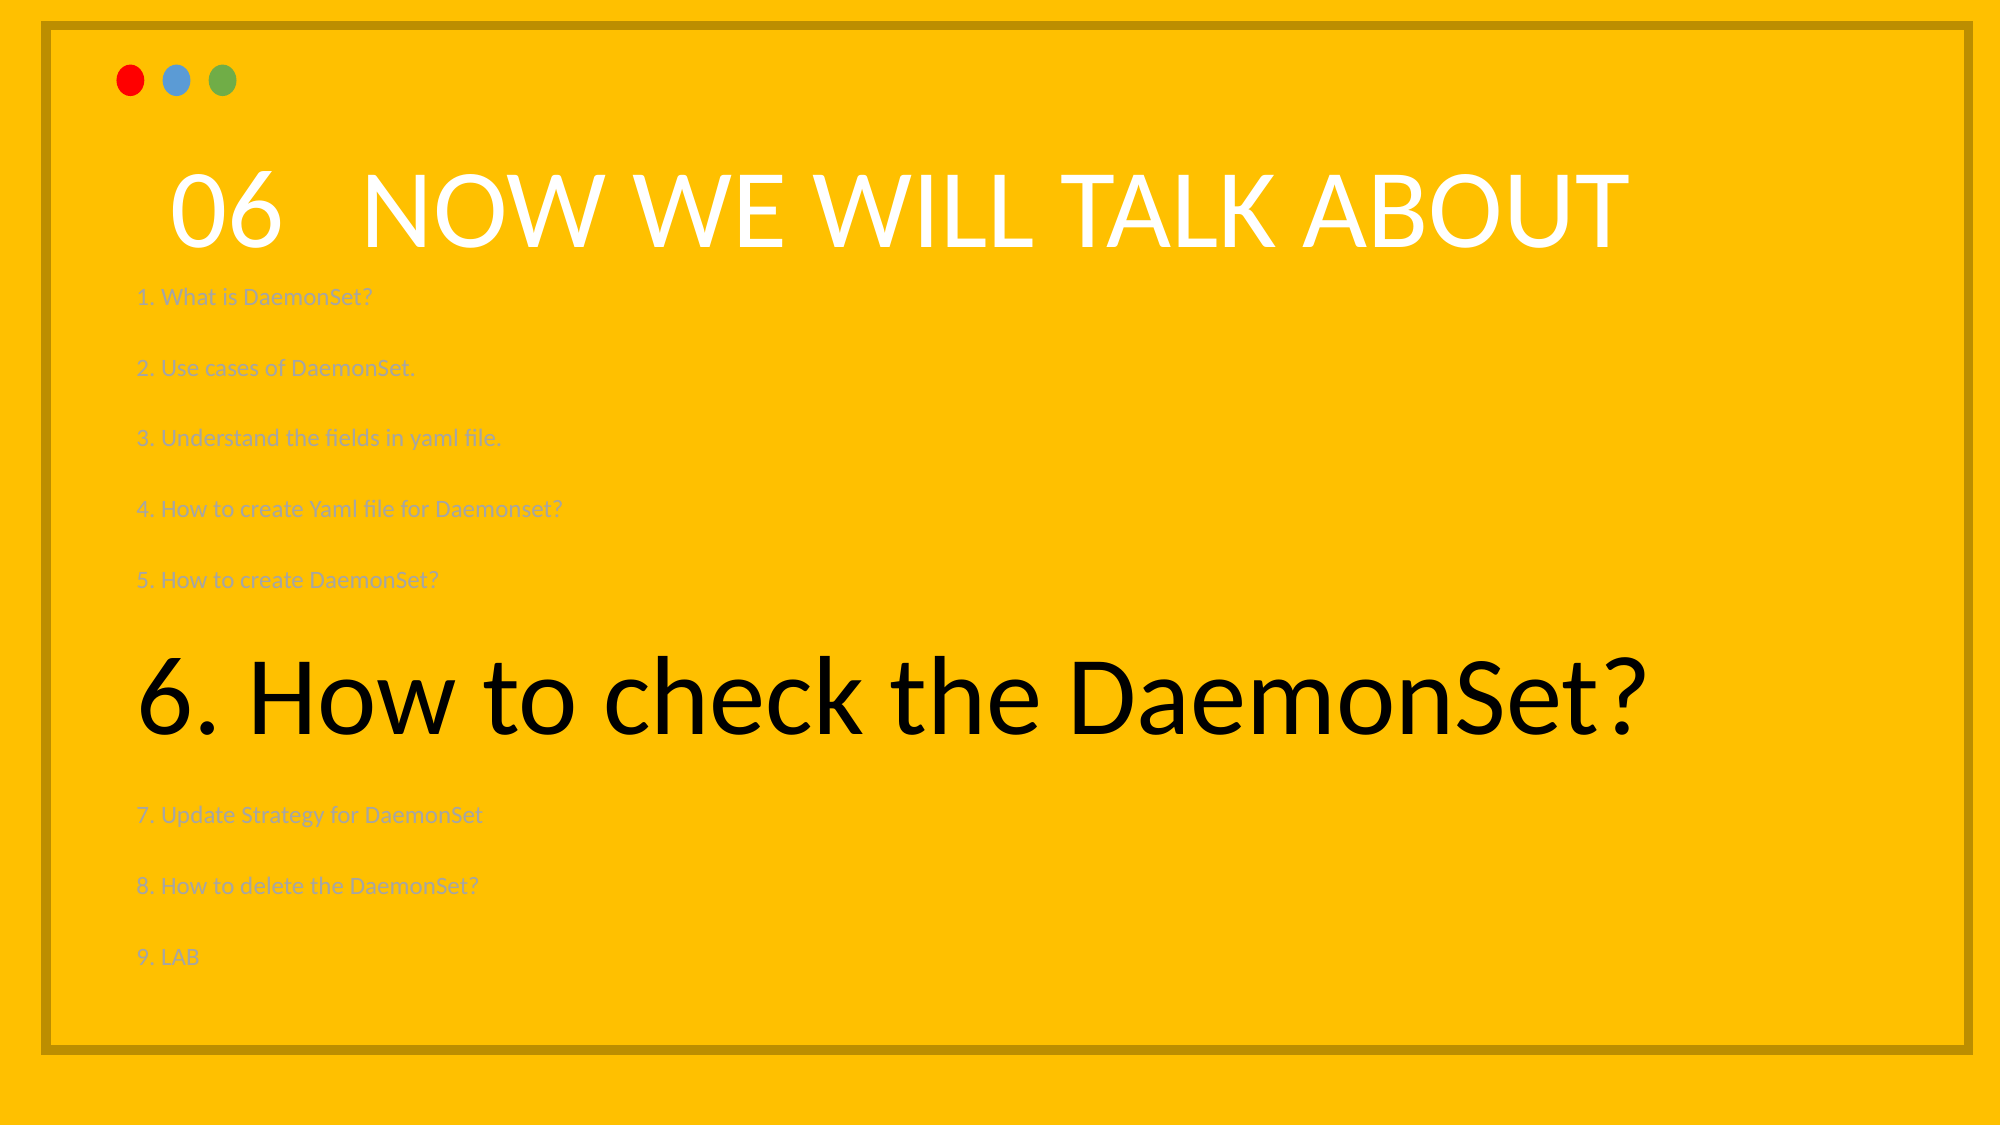

06   NOW WE WILL TALK ABOUT
1. What is DaemonSet?
2. Use cases of DaemonSet.
3. Understand the fields in yaml file.
4. How to create Yaml file for Daemonset?
5. How to create DaemonSet?
6. How to check the DaemonSet?
7. Update Strategy for DaemonSet
8. How to delete the DaemonSet?
9. LAB